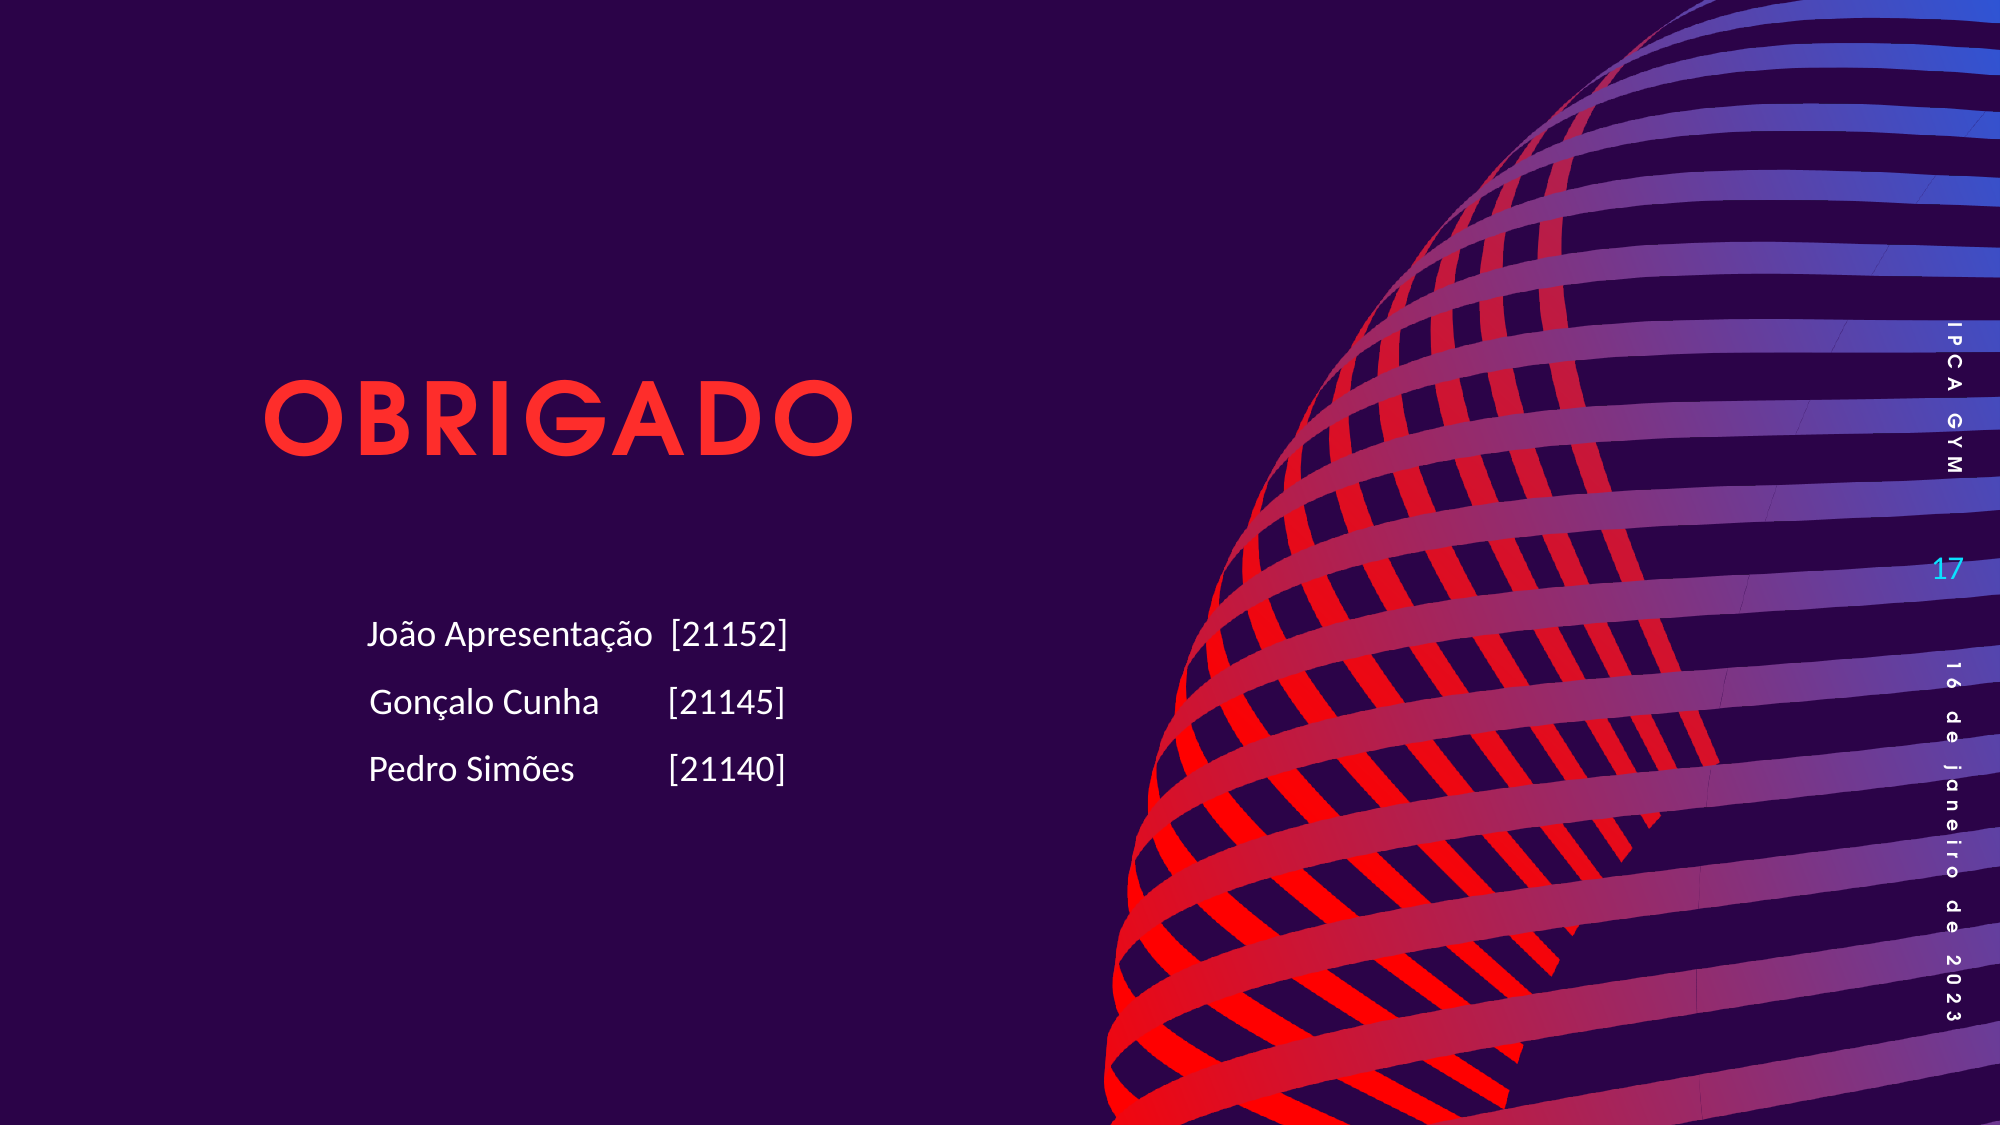

# Obrigado
IPCA gym
17
João Apresentação  [21152]
Gonçalo Cunha        [21145]
Pedro Simões           [21140]

16 de janeiro de 2023